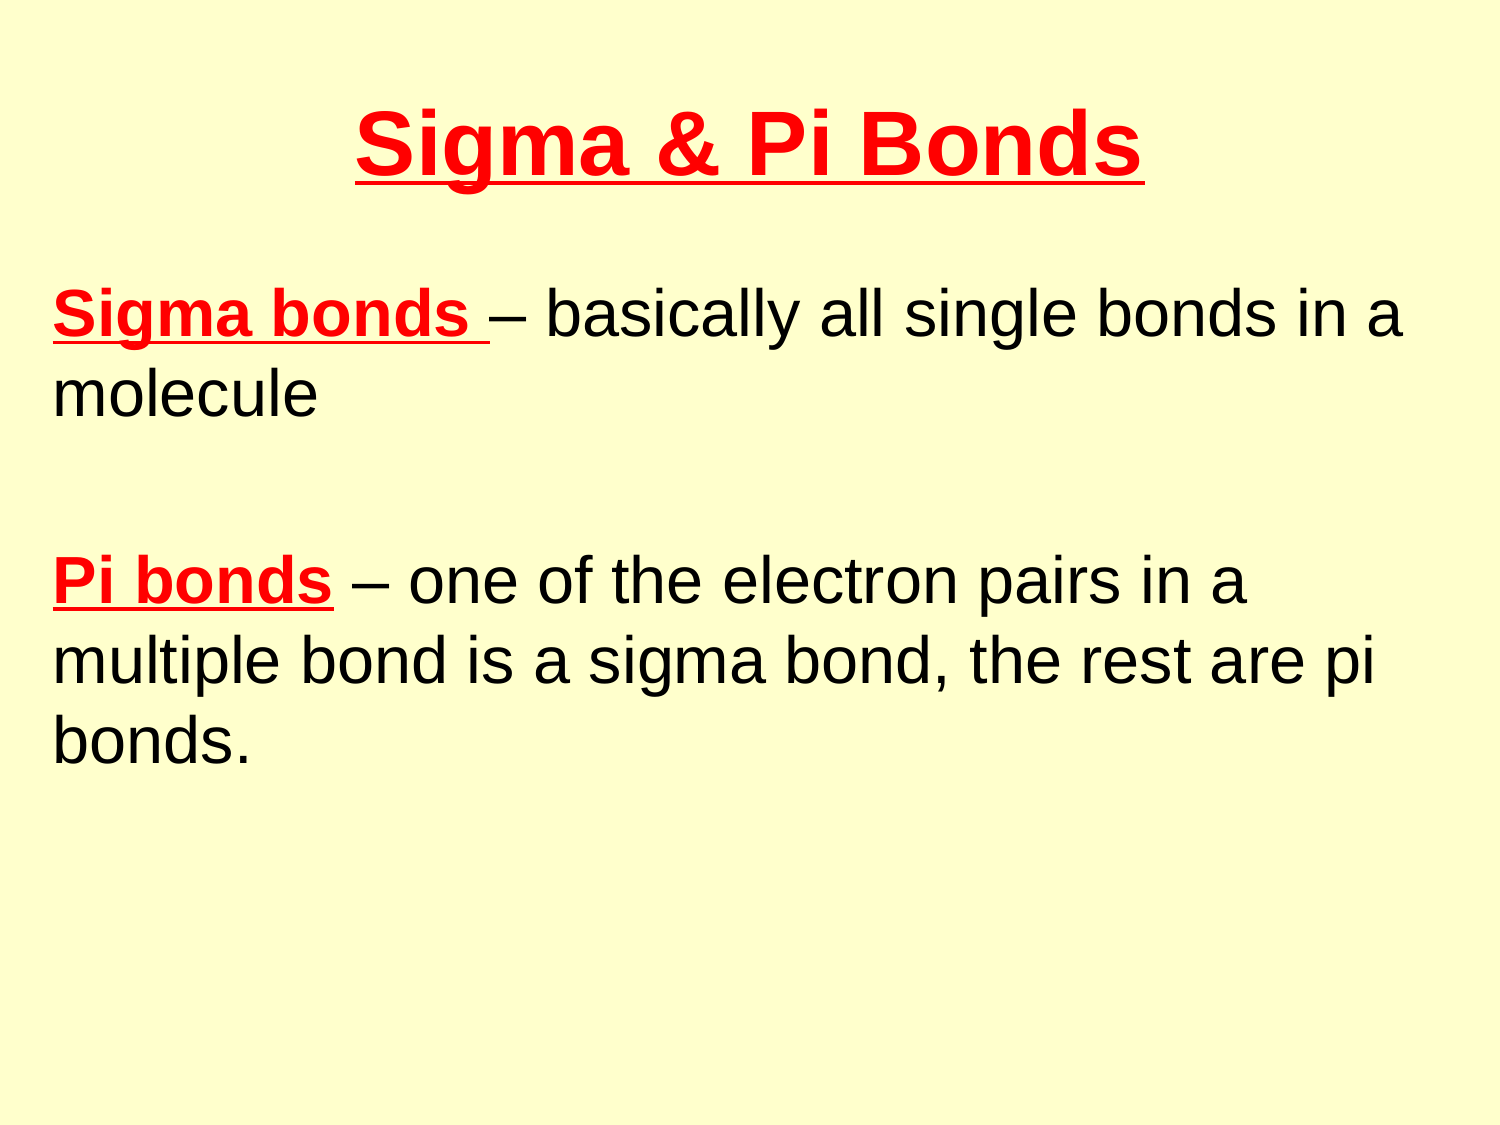

# Sigma & Pi Bonds
Sigma bonds – basically all single bonds in a molecule

Pi bonds – one of the electron pairs in a multiple bond is a sigma bond, the rest are pi bonds.